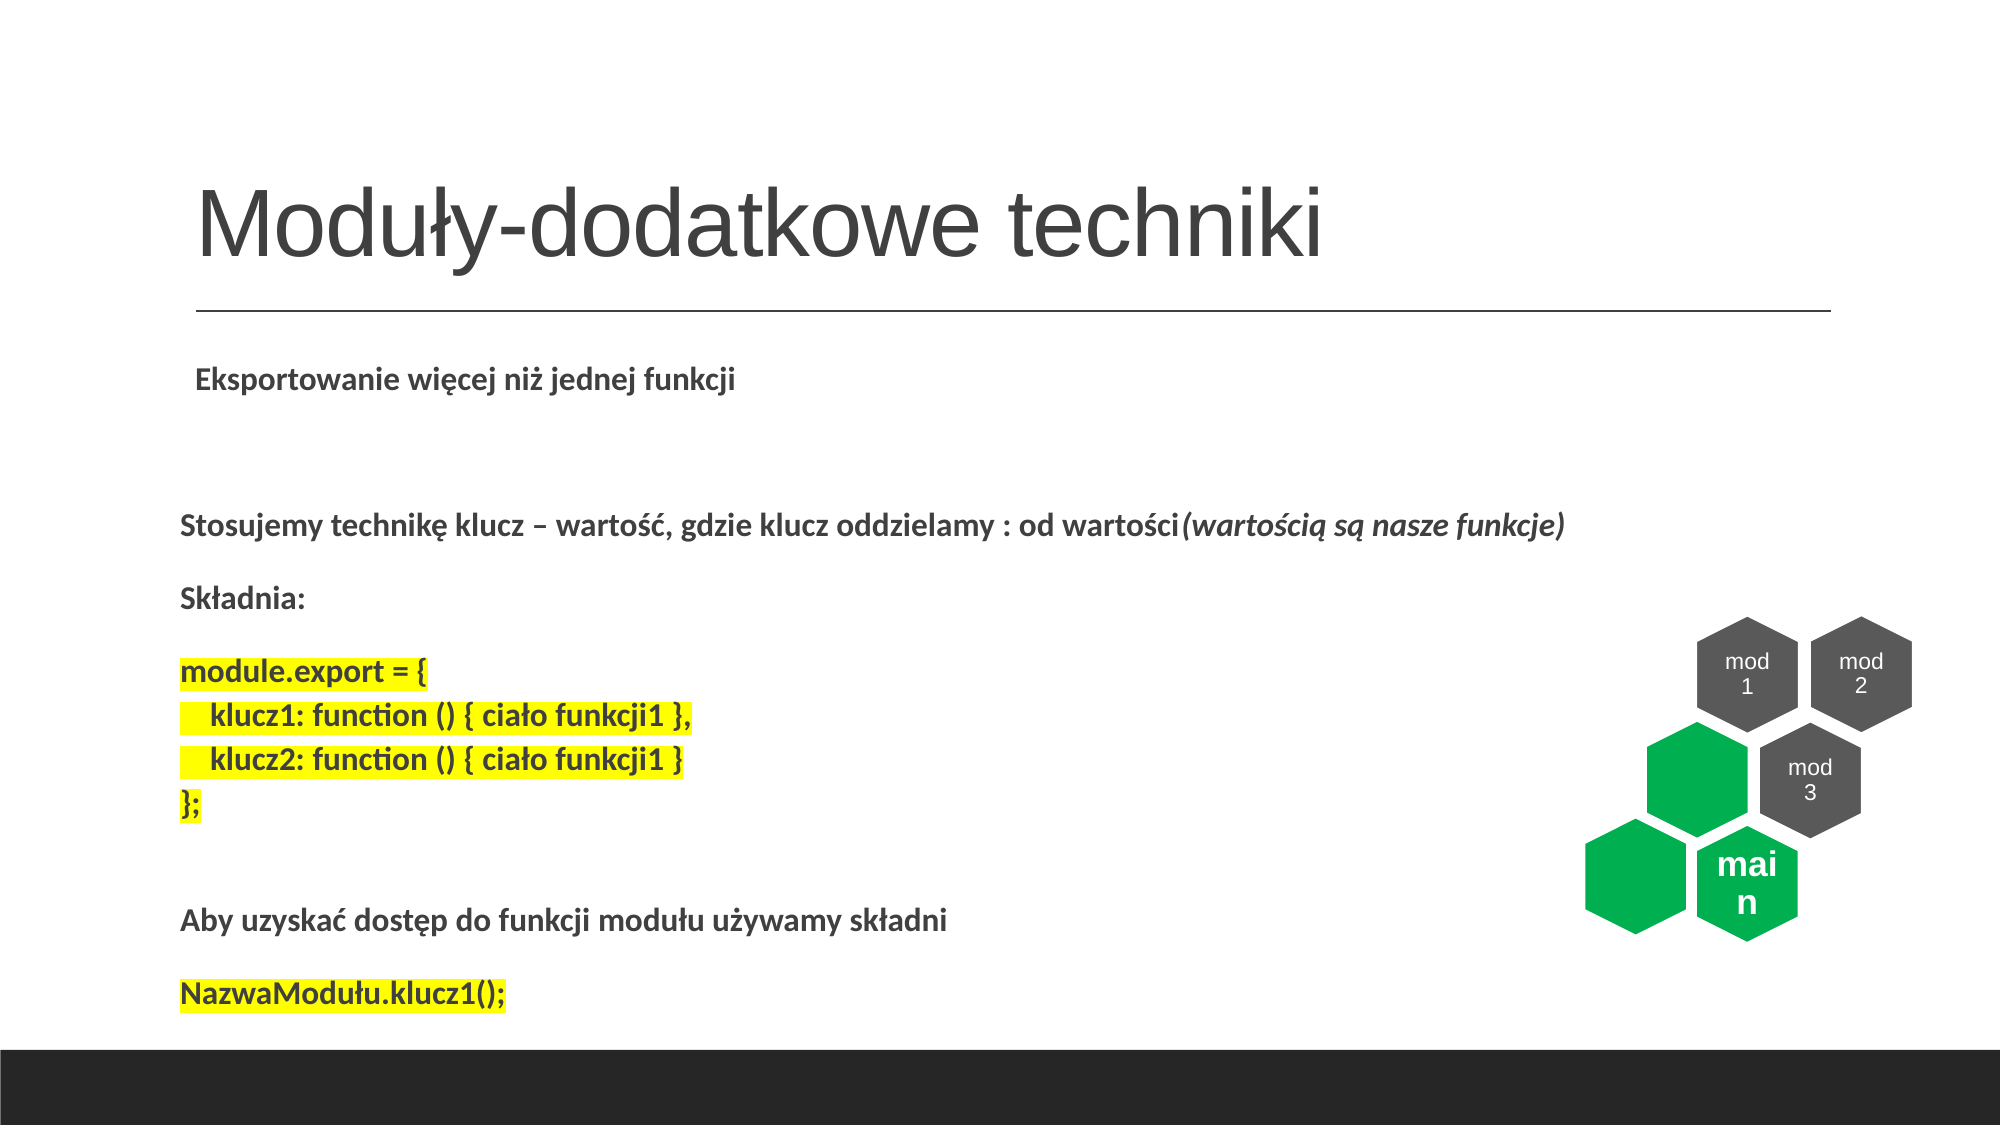

# Moduły-dodatkowe techniki
Eksportowanie więcej niż jednej funkcji

Stosujemy technikę klucz – wartość, gdzie klucz oddzielamy : od wartości(wartością są nasze funkcje)
Składnia:
module.export = {
    klucz1: function () { ciało funkcji1 },
    klucz2: function () { ciało funkcji1 }
};
Aby uzyskać dostęp do funkcji modułu używamy składni
NazwaModułu.klucz1();
mod1

main
mod2

mod3